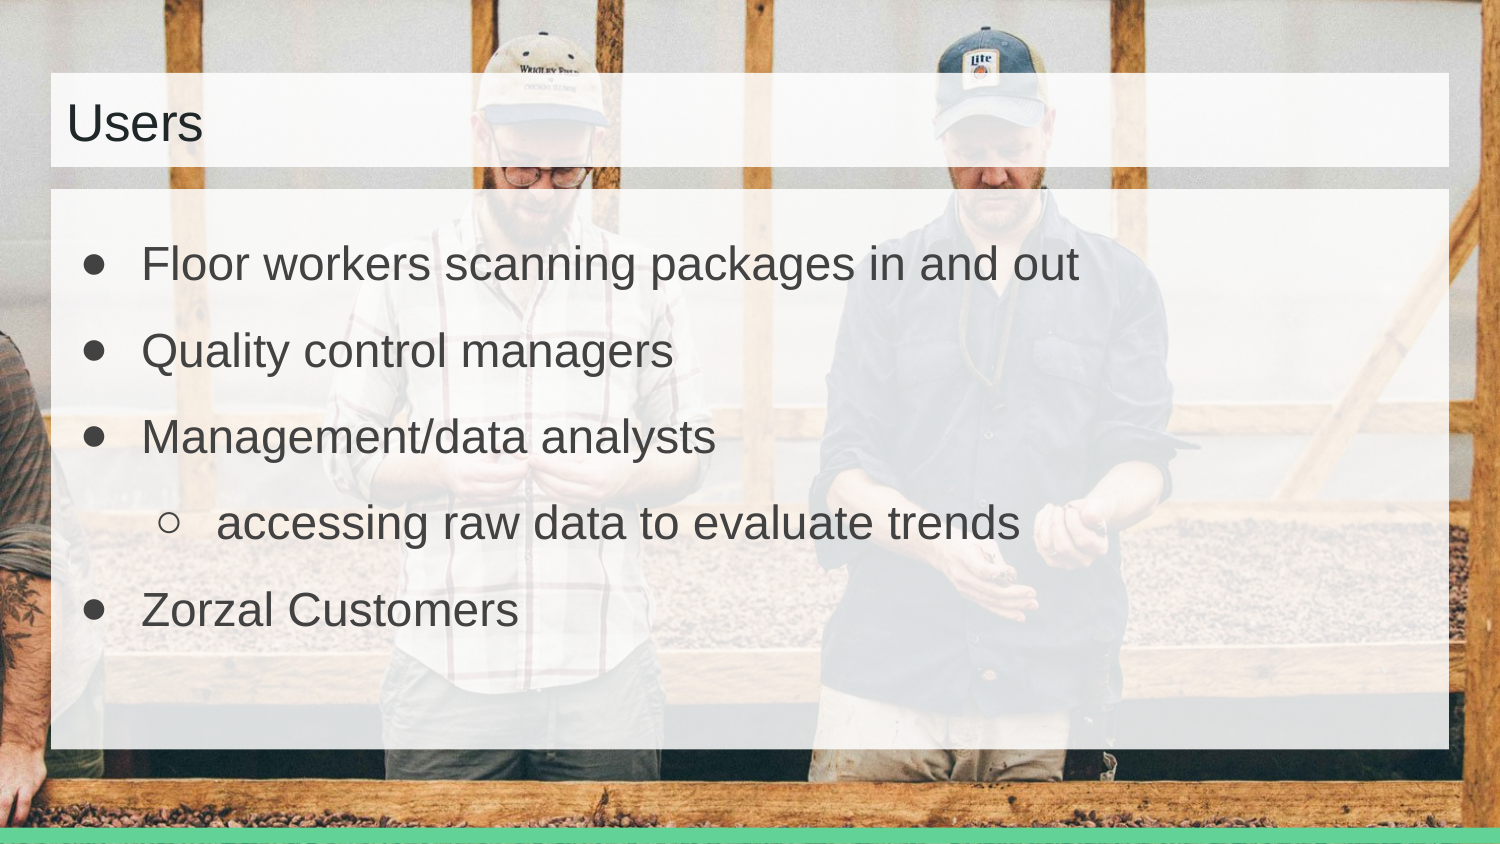

# Users
Floor workers scanning packages in and out
Quality control managers
Management/data analysts
accessing raw data to evaluate trends
Zorzal Customers